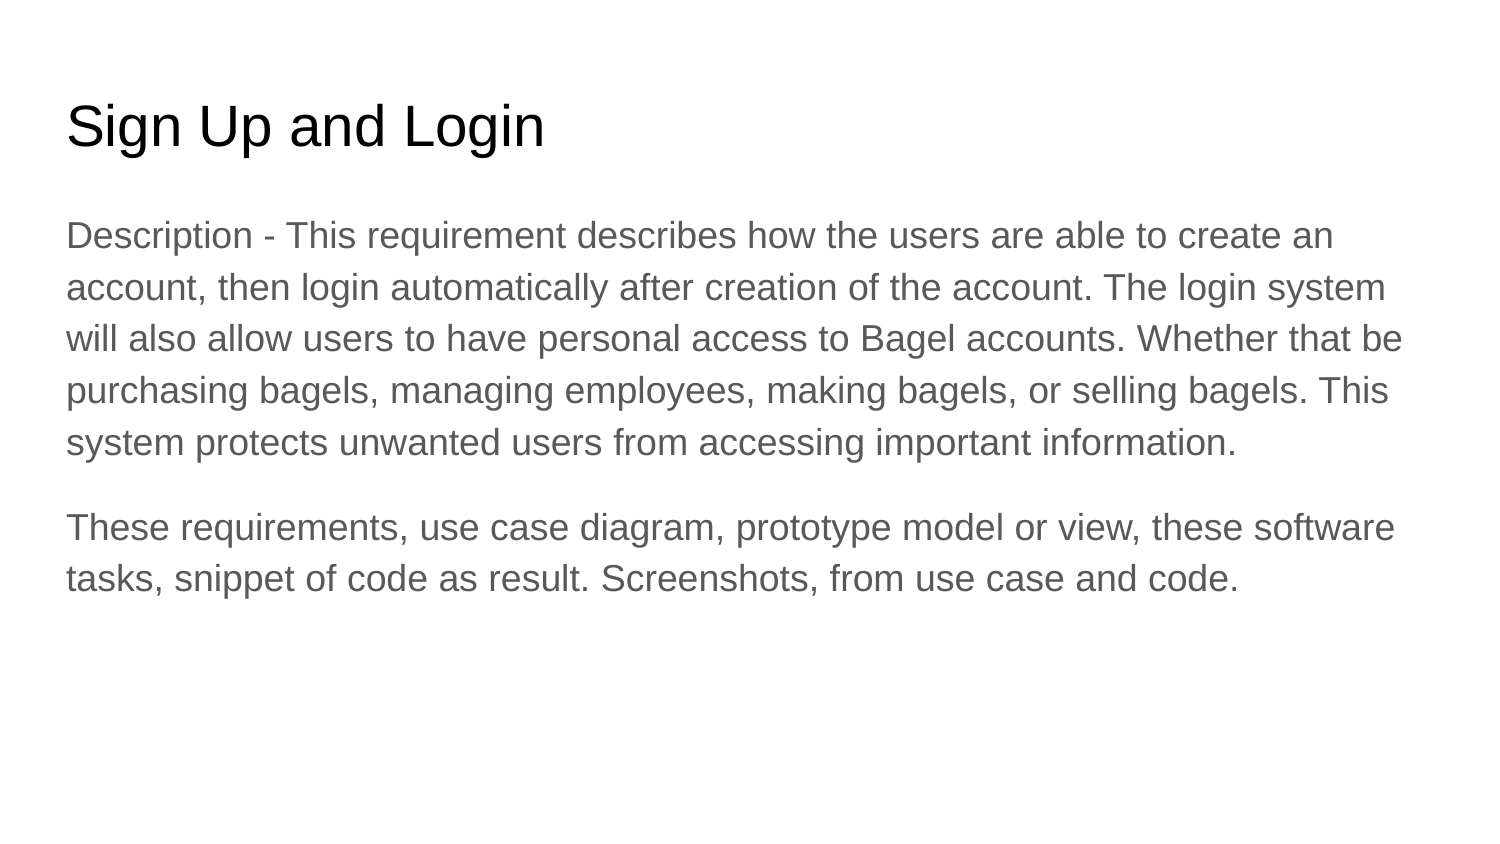

# Sign Up and Login
Description - This requirement describes how the users are able to create an account, then login automatically after creation of the account. The login system will also allow users to have personal access to Bagel accounts. Whether that be purchasing bagels, managing employees, making bagels, or selling bagels. This system protects unwanted users from accessing important information.
These requirements, use case diagram, prototype model or view, these software tasks, snippet of code as result. Screenshots, from use case and code.